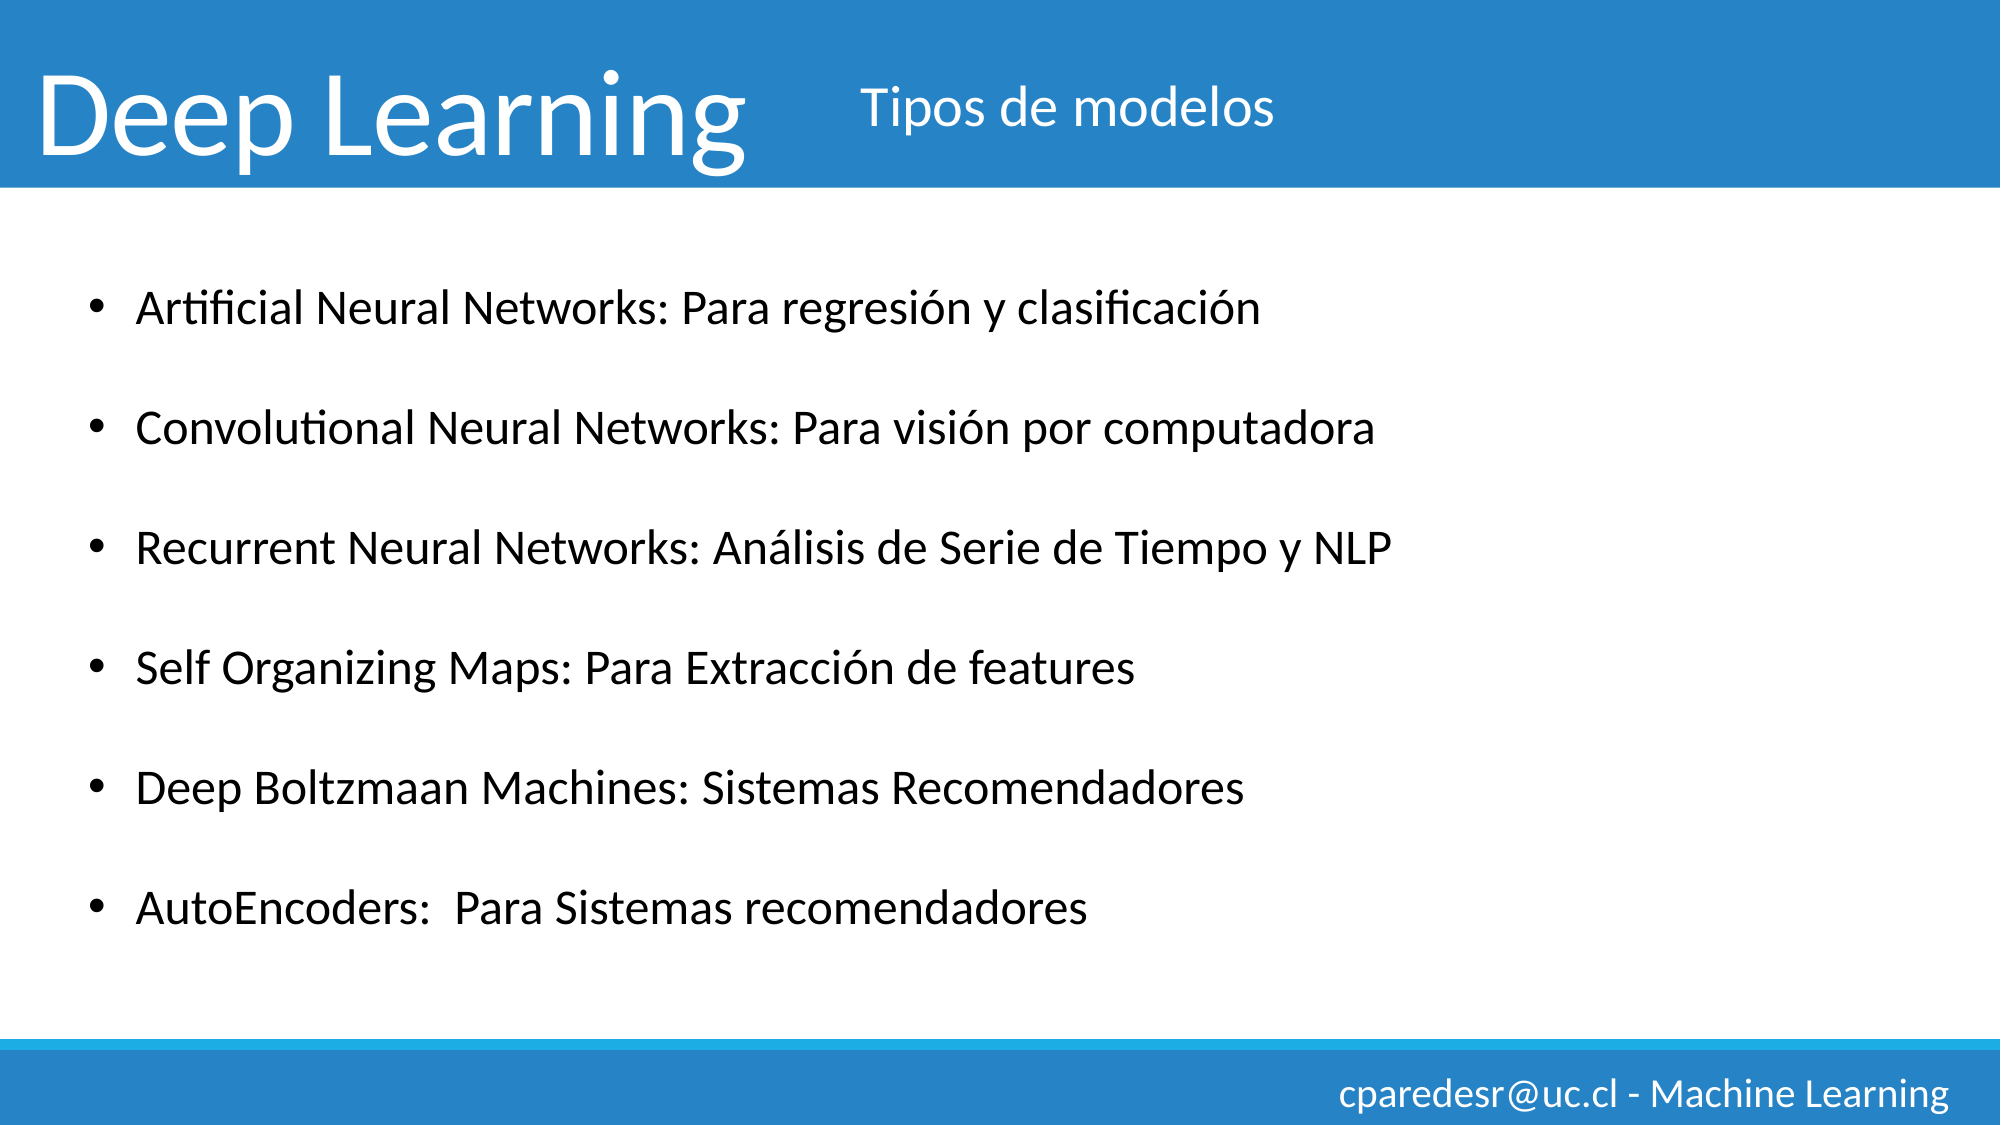

# Deep Learning
Tipos de modelos
Artificial Neural Networks: Para regresión y clasificación
Convolutional Neural Networks: Para visión por computadora
Recurrent Neural Networks: Análisis de Serie de Tiempo y NLP
Self Organizing Maps: Para Extracción de features
Deep Boltzmaan Machines: Sistemas Recomendadores
AutoEncoders:  Para Sistemas recomendadores

cparedesr@uc.cl - Machine Learning